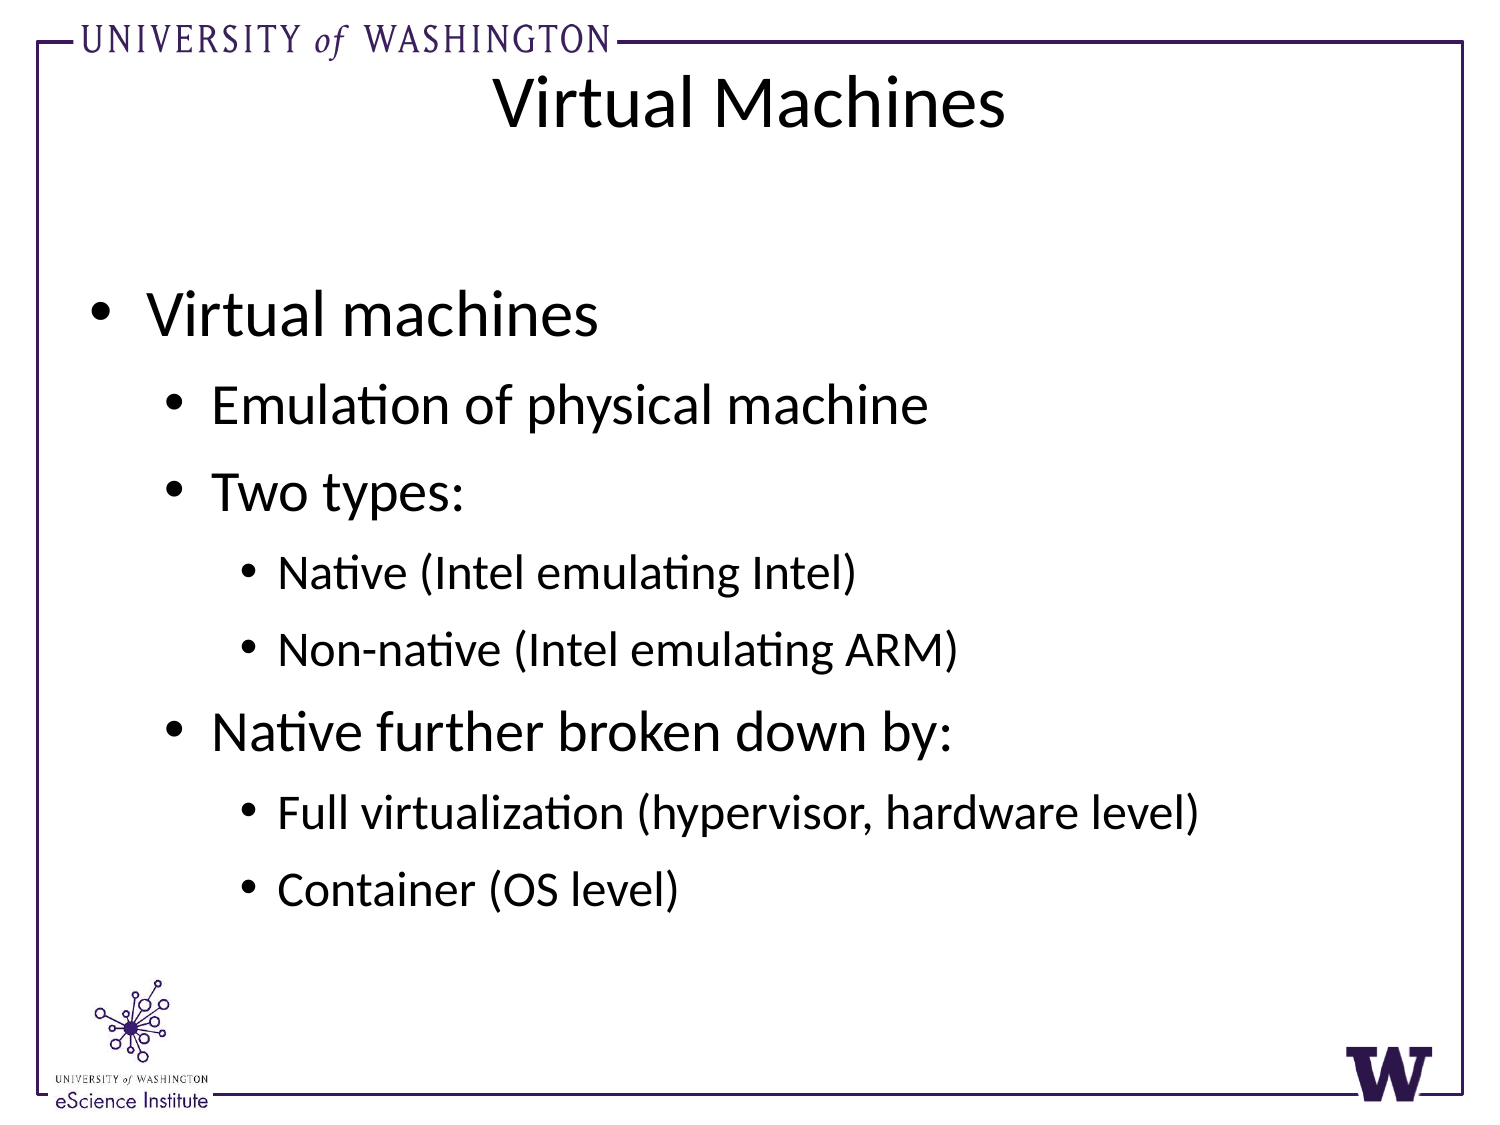

# Virtual Machines
Virtual machines
Emulation of physical machine
Two types:
Native (Intel emulating Intel)
Non-native (Intel emulating ARM)
Native further broken down by:
Full virtualization (hypervisor, hardware level)
Container (OS level)